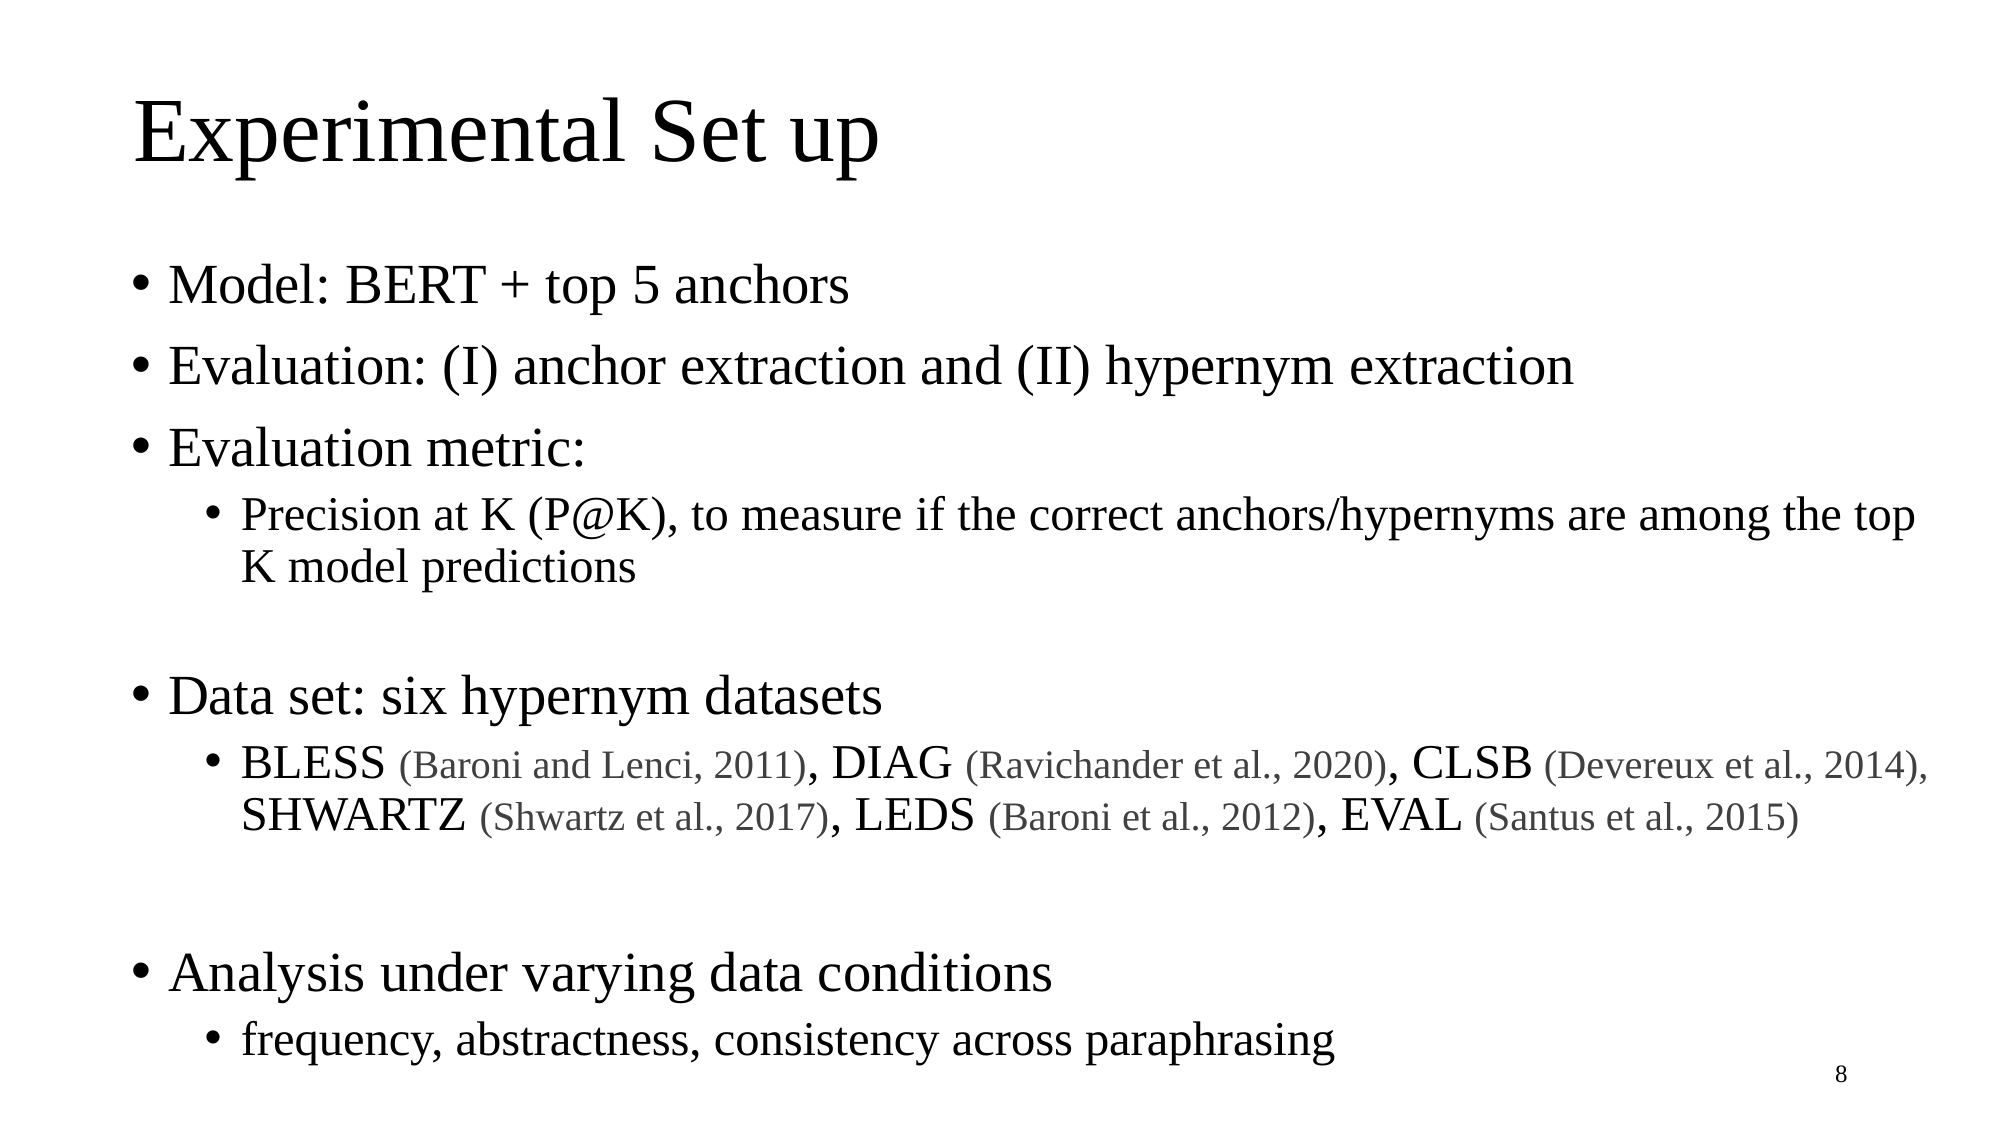

# Experimental Set up
Model: BERT + top 5 anchors
Evaluation: (I) anchor extraction and (II) hypernym extraction
Evaluation metric:
Precision at K (P@K), to measure if the correct anchors/hypernyms are among the top K model predictions
Data set: six hypernym datasets
BLESS (Baroni and Lenci, 2011), DIAG (Ravichander et al., 2020), CLSB (Devereux et al., 2014), SHWARTZ (Shwartz et al., 2017), LEDS (Baroni et al., 2012), EVAL (Santus et al., 2015)

Analysis under varying data conditions
frequency, abstractness, consistency across paraphrasing

8